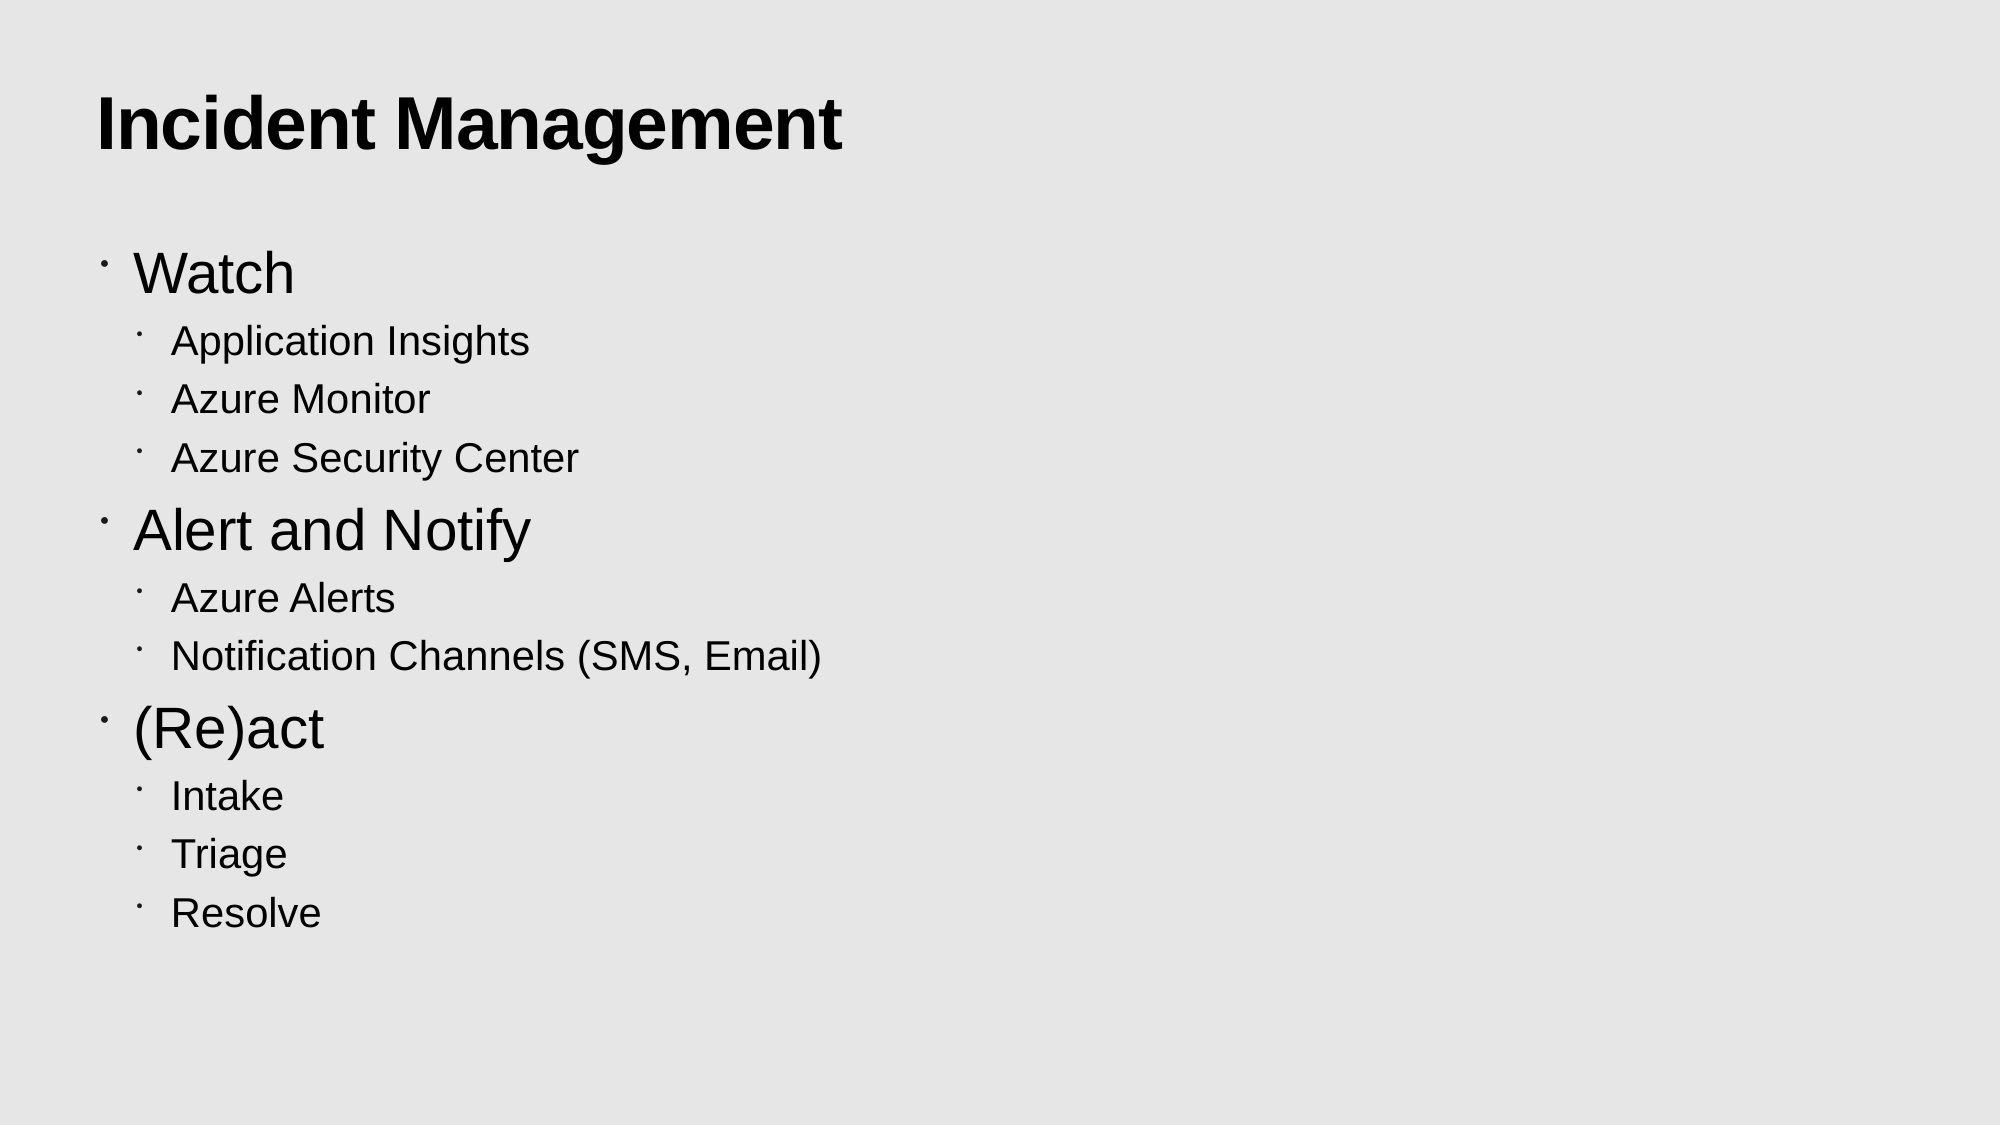

# Incident Management
Watch
Application Insights
Azure Monitor
Azure Security Center
Alert and Notify
Azure Alerts
Notification Channels (SMS, Email)
(Re)act
Intake
Triage
Resolve